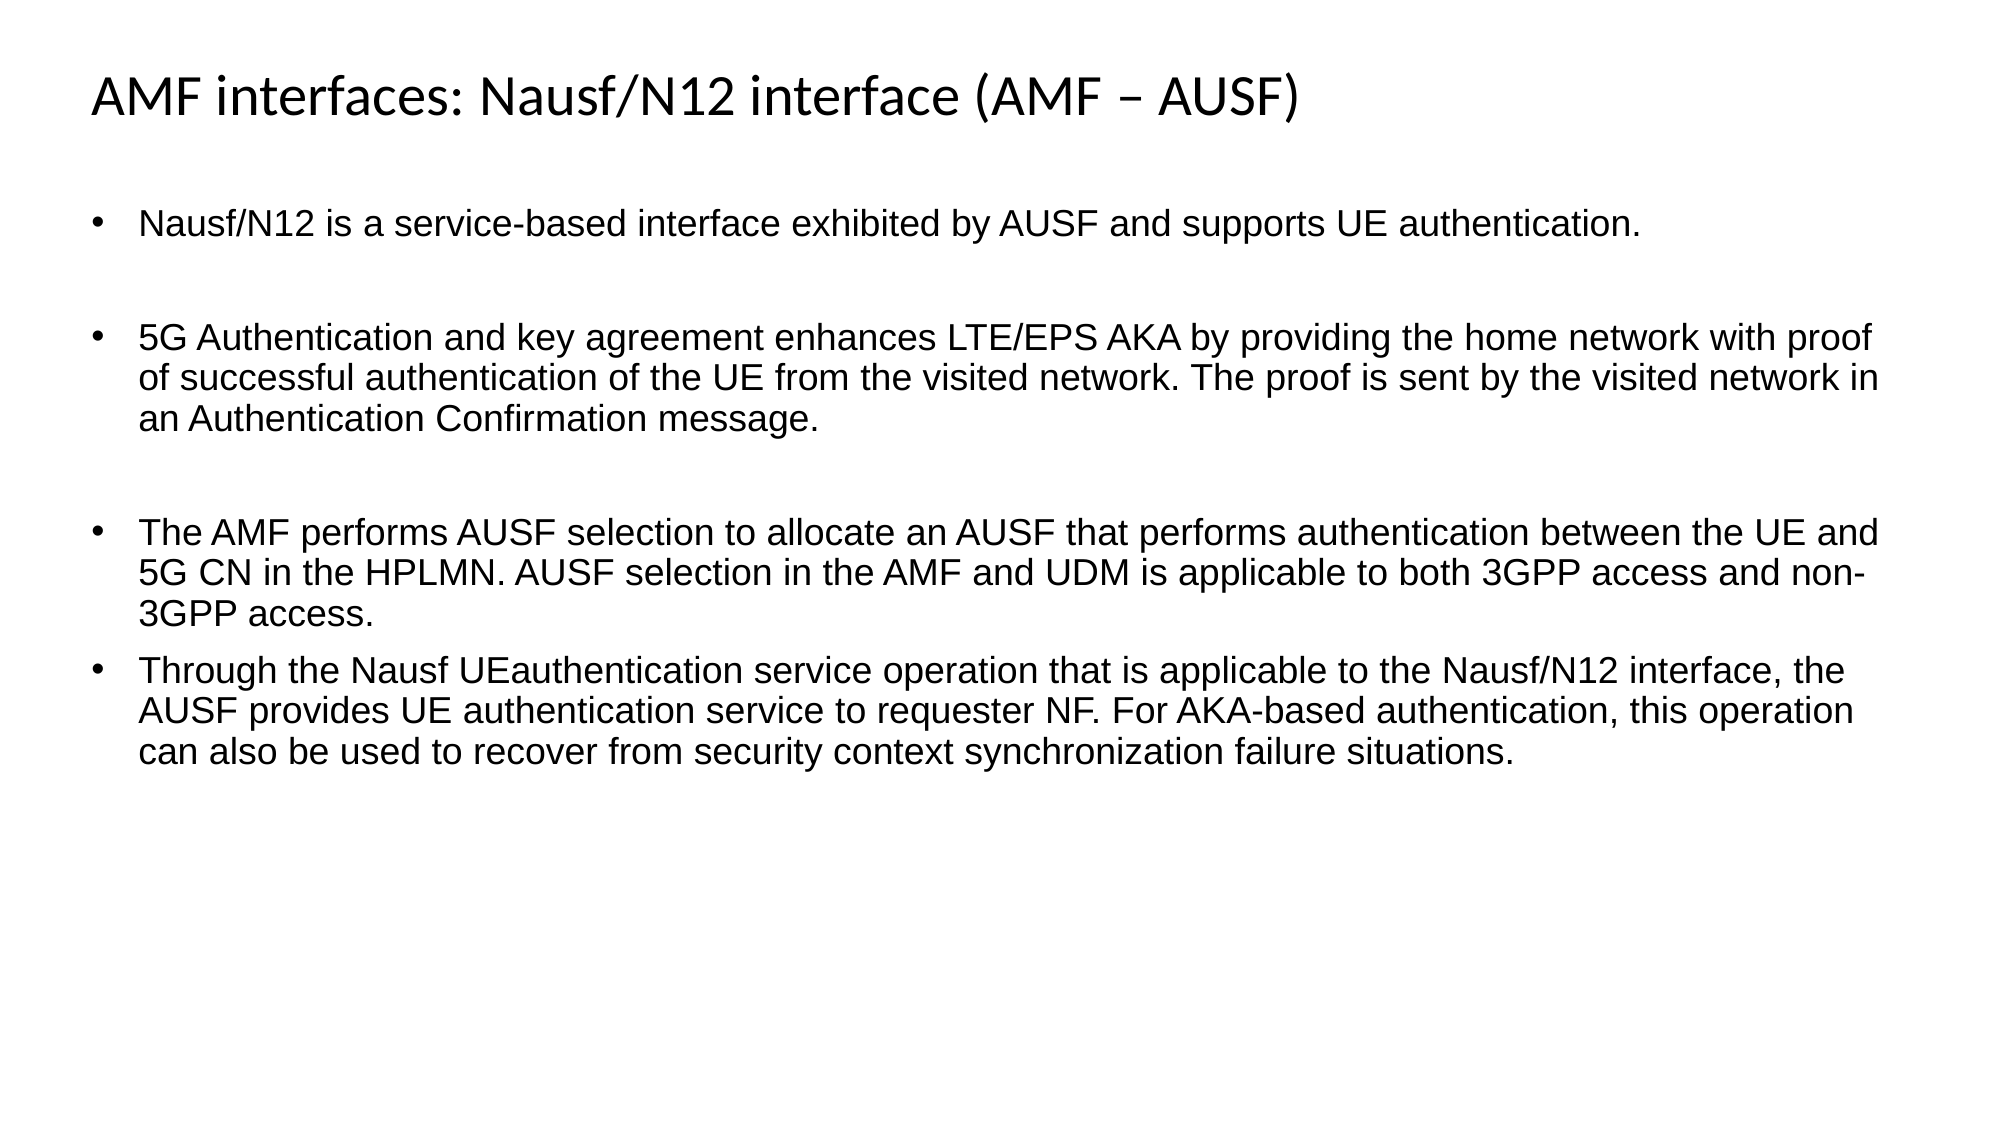

# AMF interfaces: Nausf/N12 interface (AMF – AUSF)
Nausf/N12 is a service-based interface exhibited by AUSF and supports UE authentication.

5G Authentication and key agreement enhances LTE/EPS AKA by providing the home network with proof of successful authentication of the UE from the visited network. The proof is sent by the visited network in an Authentication Confirmation message.

The AMF performs AUSF selection to allocate an AUSF that performs authentication between the UE and 5G CN in the HPLMN. AUSF selection in the AMF and UDM is applicable to both 3GPP access and non-3GPP access.
Through the Nausf UEauthentication service operation that is applicable to the Nausf/N12 interface, the AUSF provides UE authentication service to requester NF. For AKA-based authentication, this operation can also be used to recover from security context synchronization failure situations.